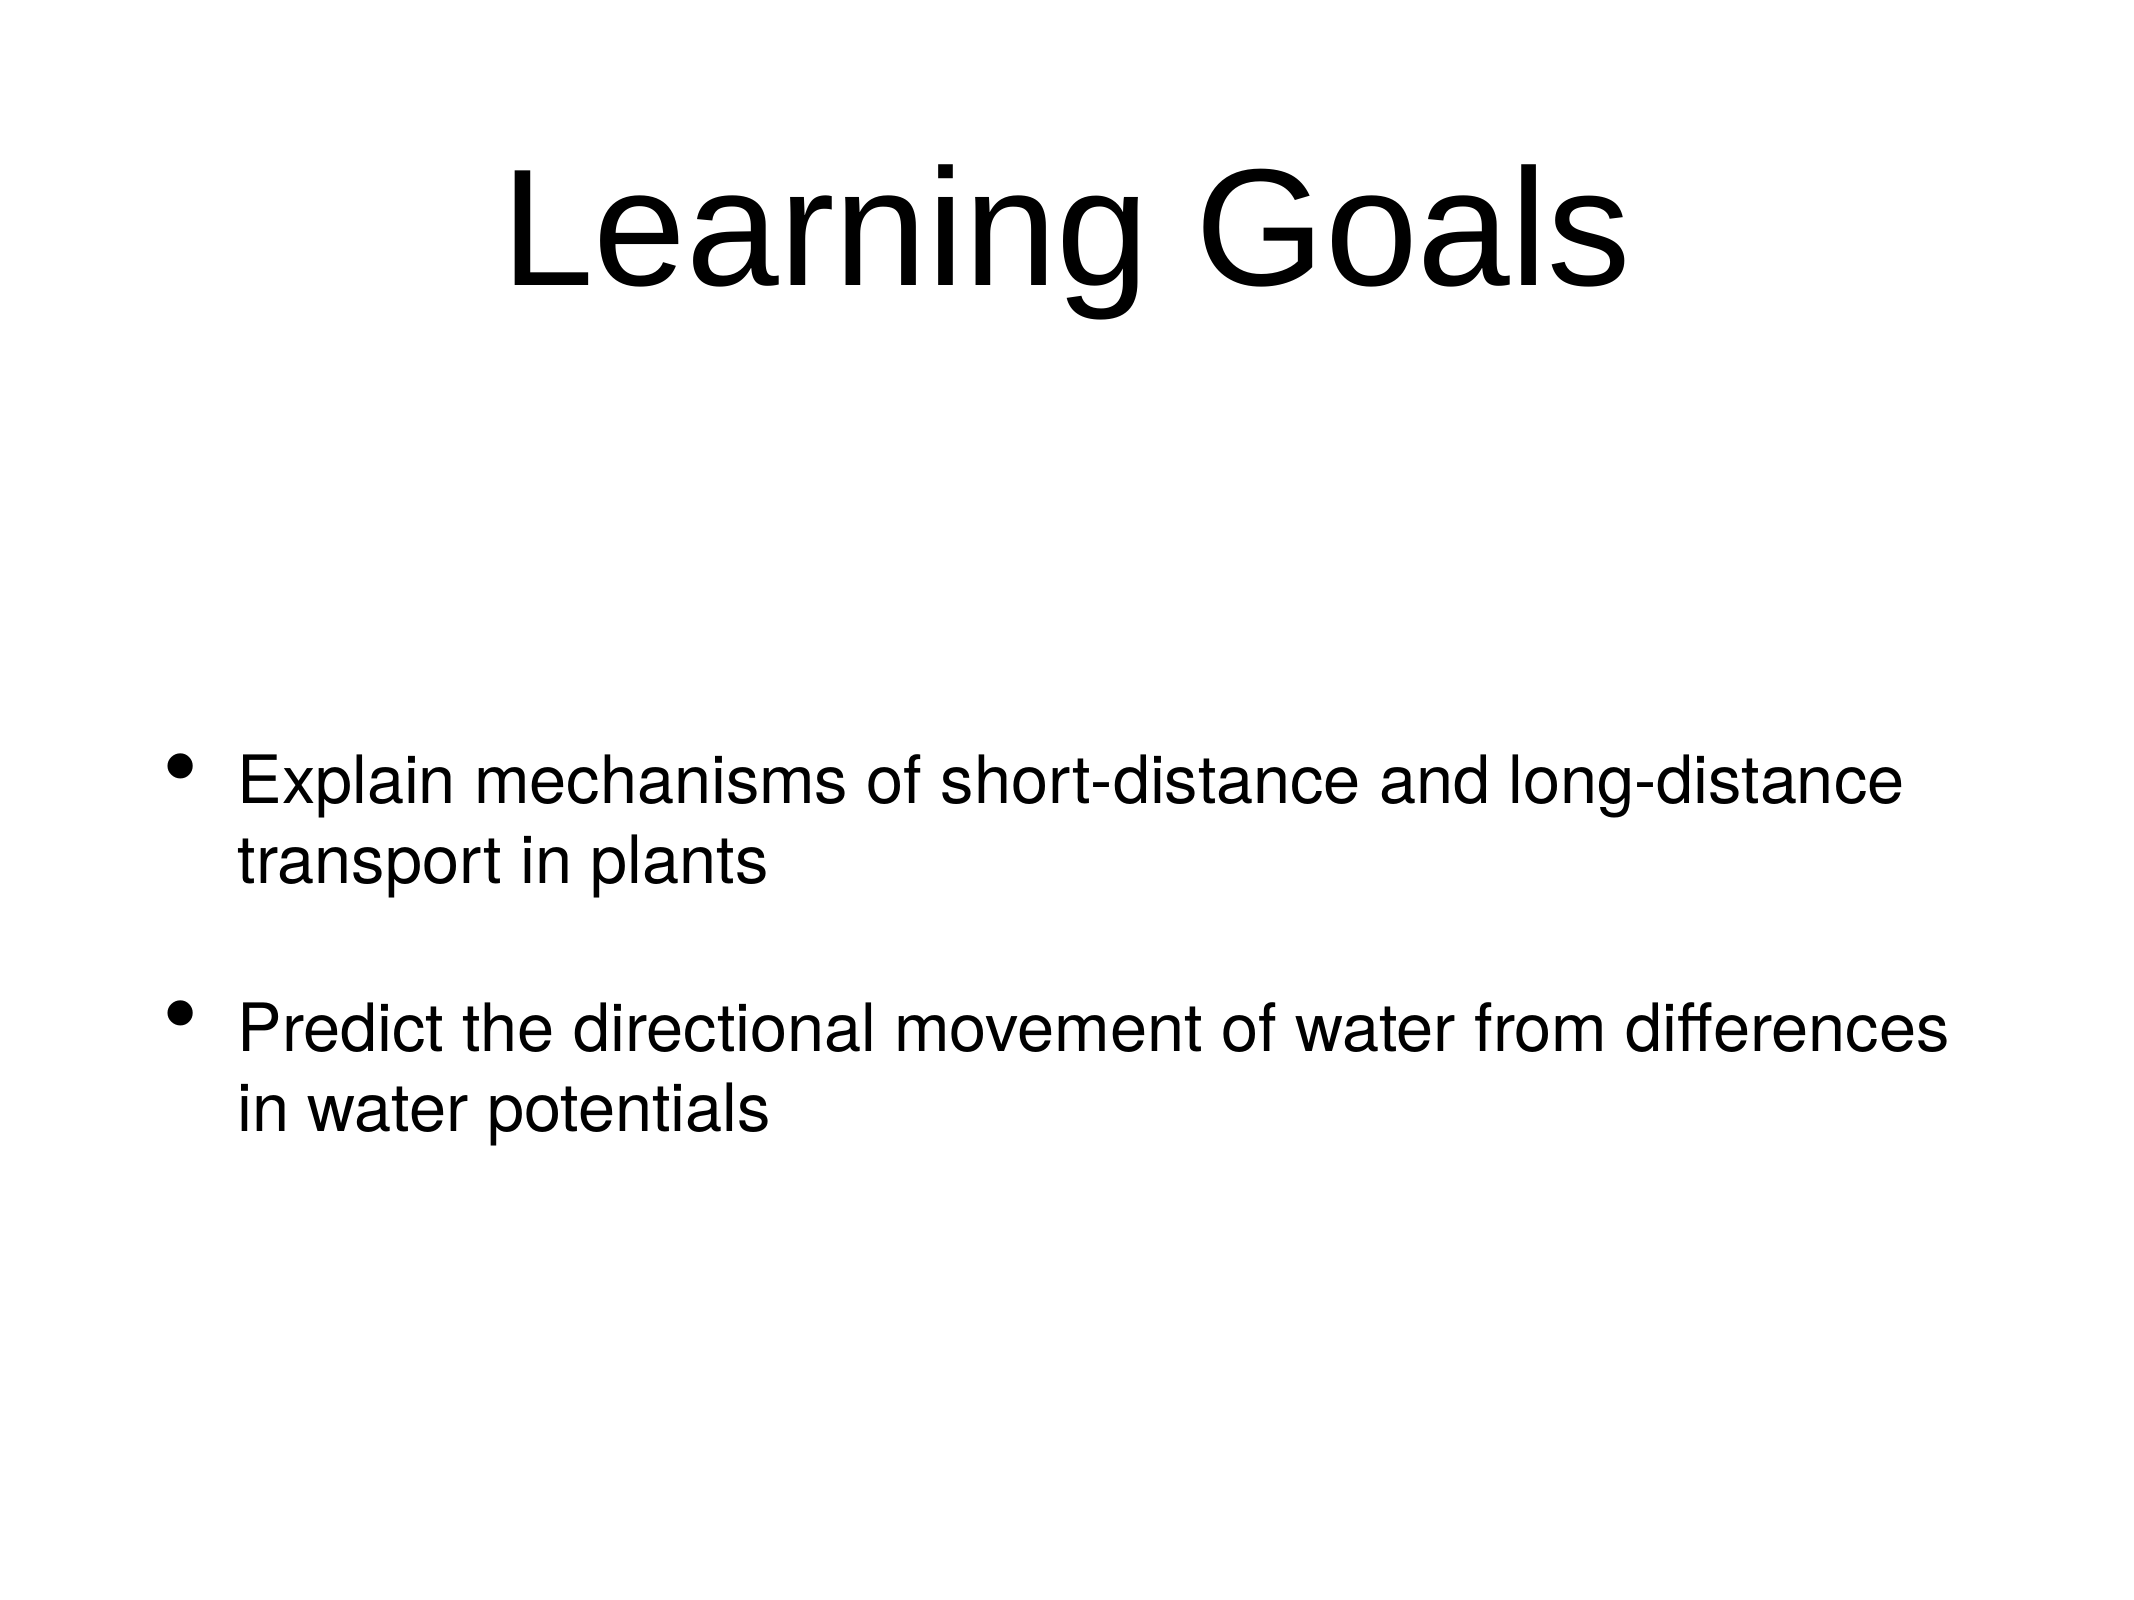

# Learning Goals
Explain mechanisms of short-distance and long-distance transport in plants
Predict the directional movement of water from differences in water potentials